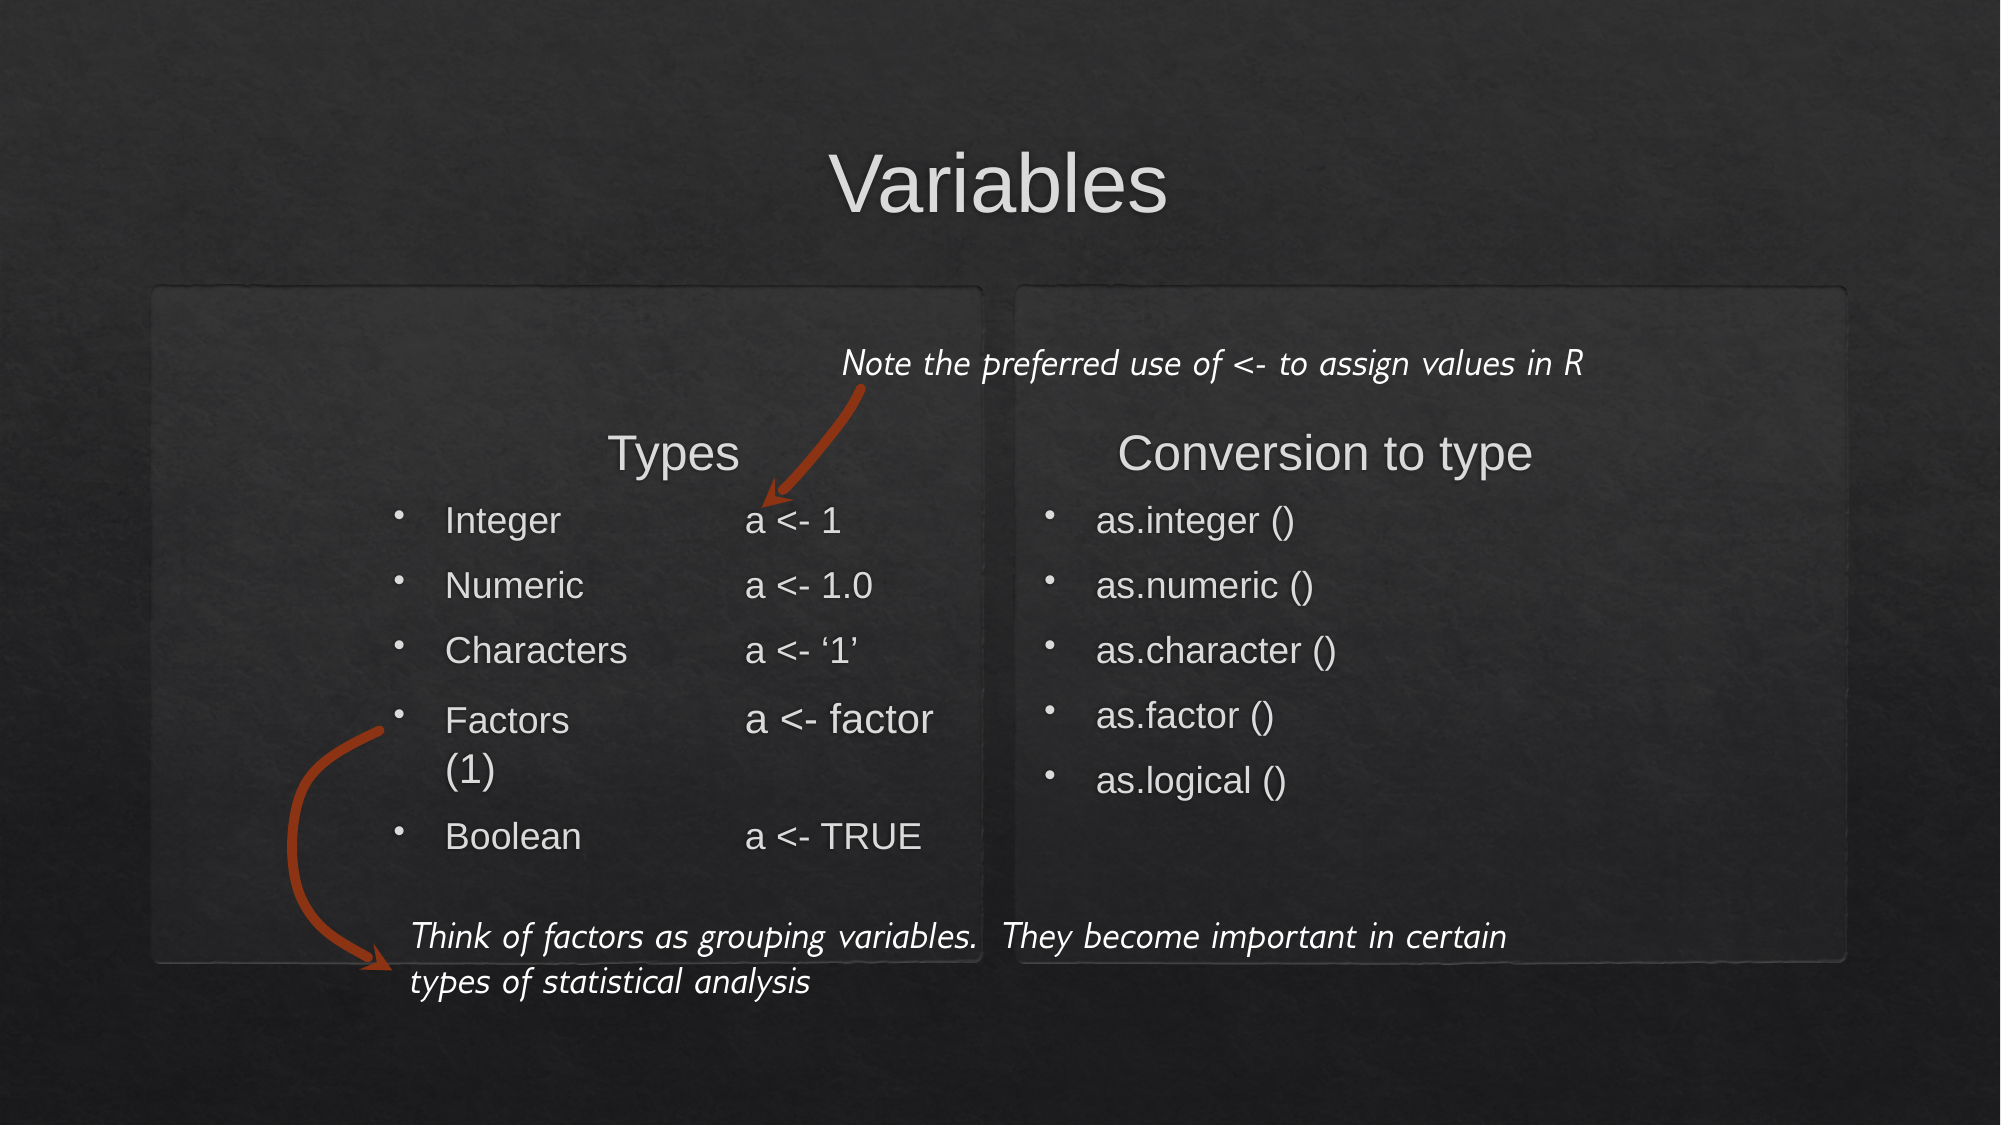

# Variables
Note the preferred use of <- to assign values in R

Types
Conversion to type
Integer		a <- 1
Numeric		a <- 1.0
Characters	a <- ‘1’
Factors		a <- factor (1)
Boolean		a <- TRUE

as.integer ()
as.numeric ()
as.character ()
as.factor ()
as.logical ()

Think of factors as grouping variables.  They become important in certain types of statistical analysis